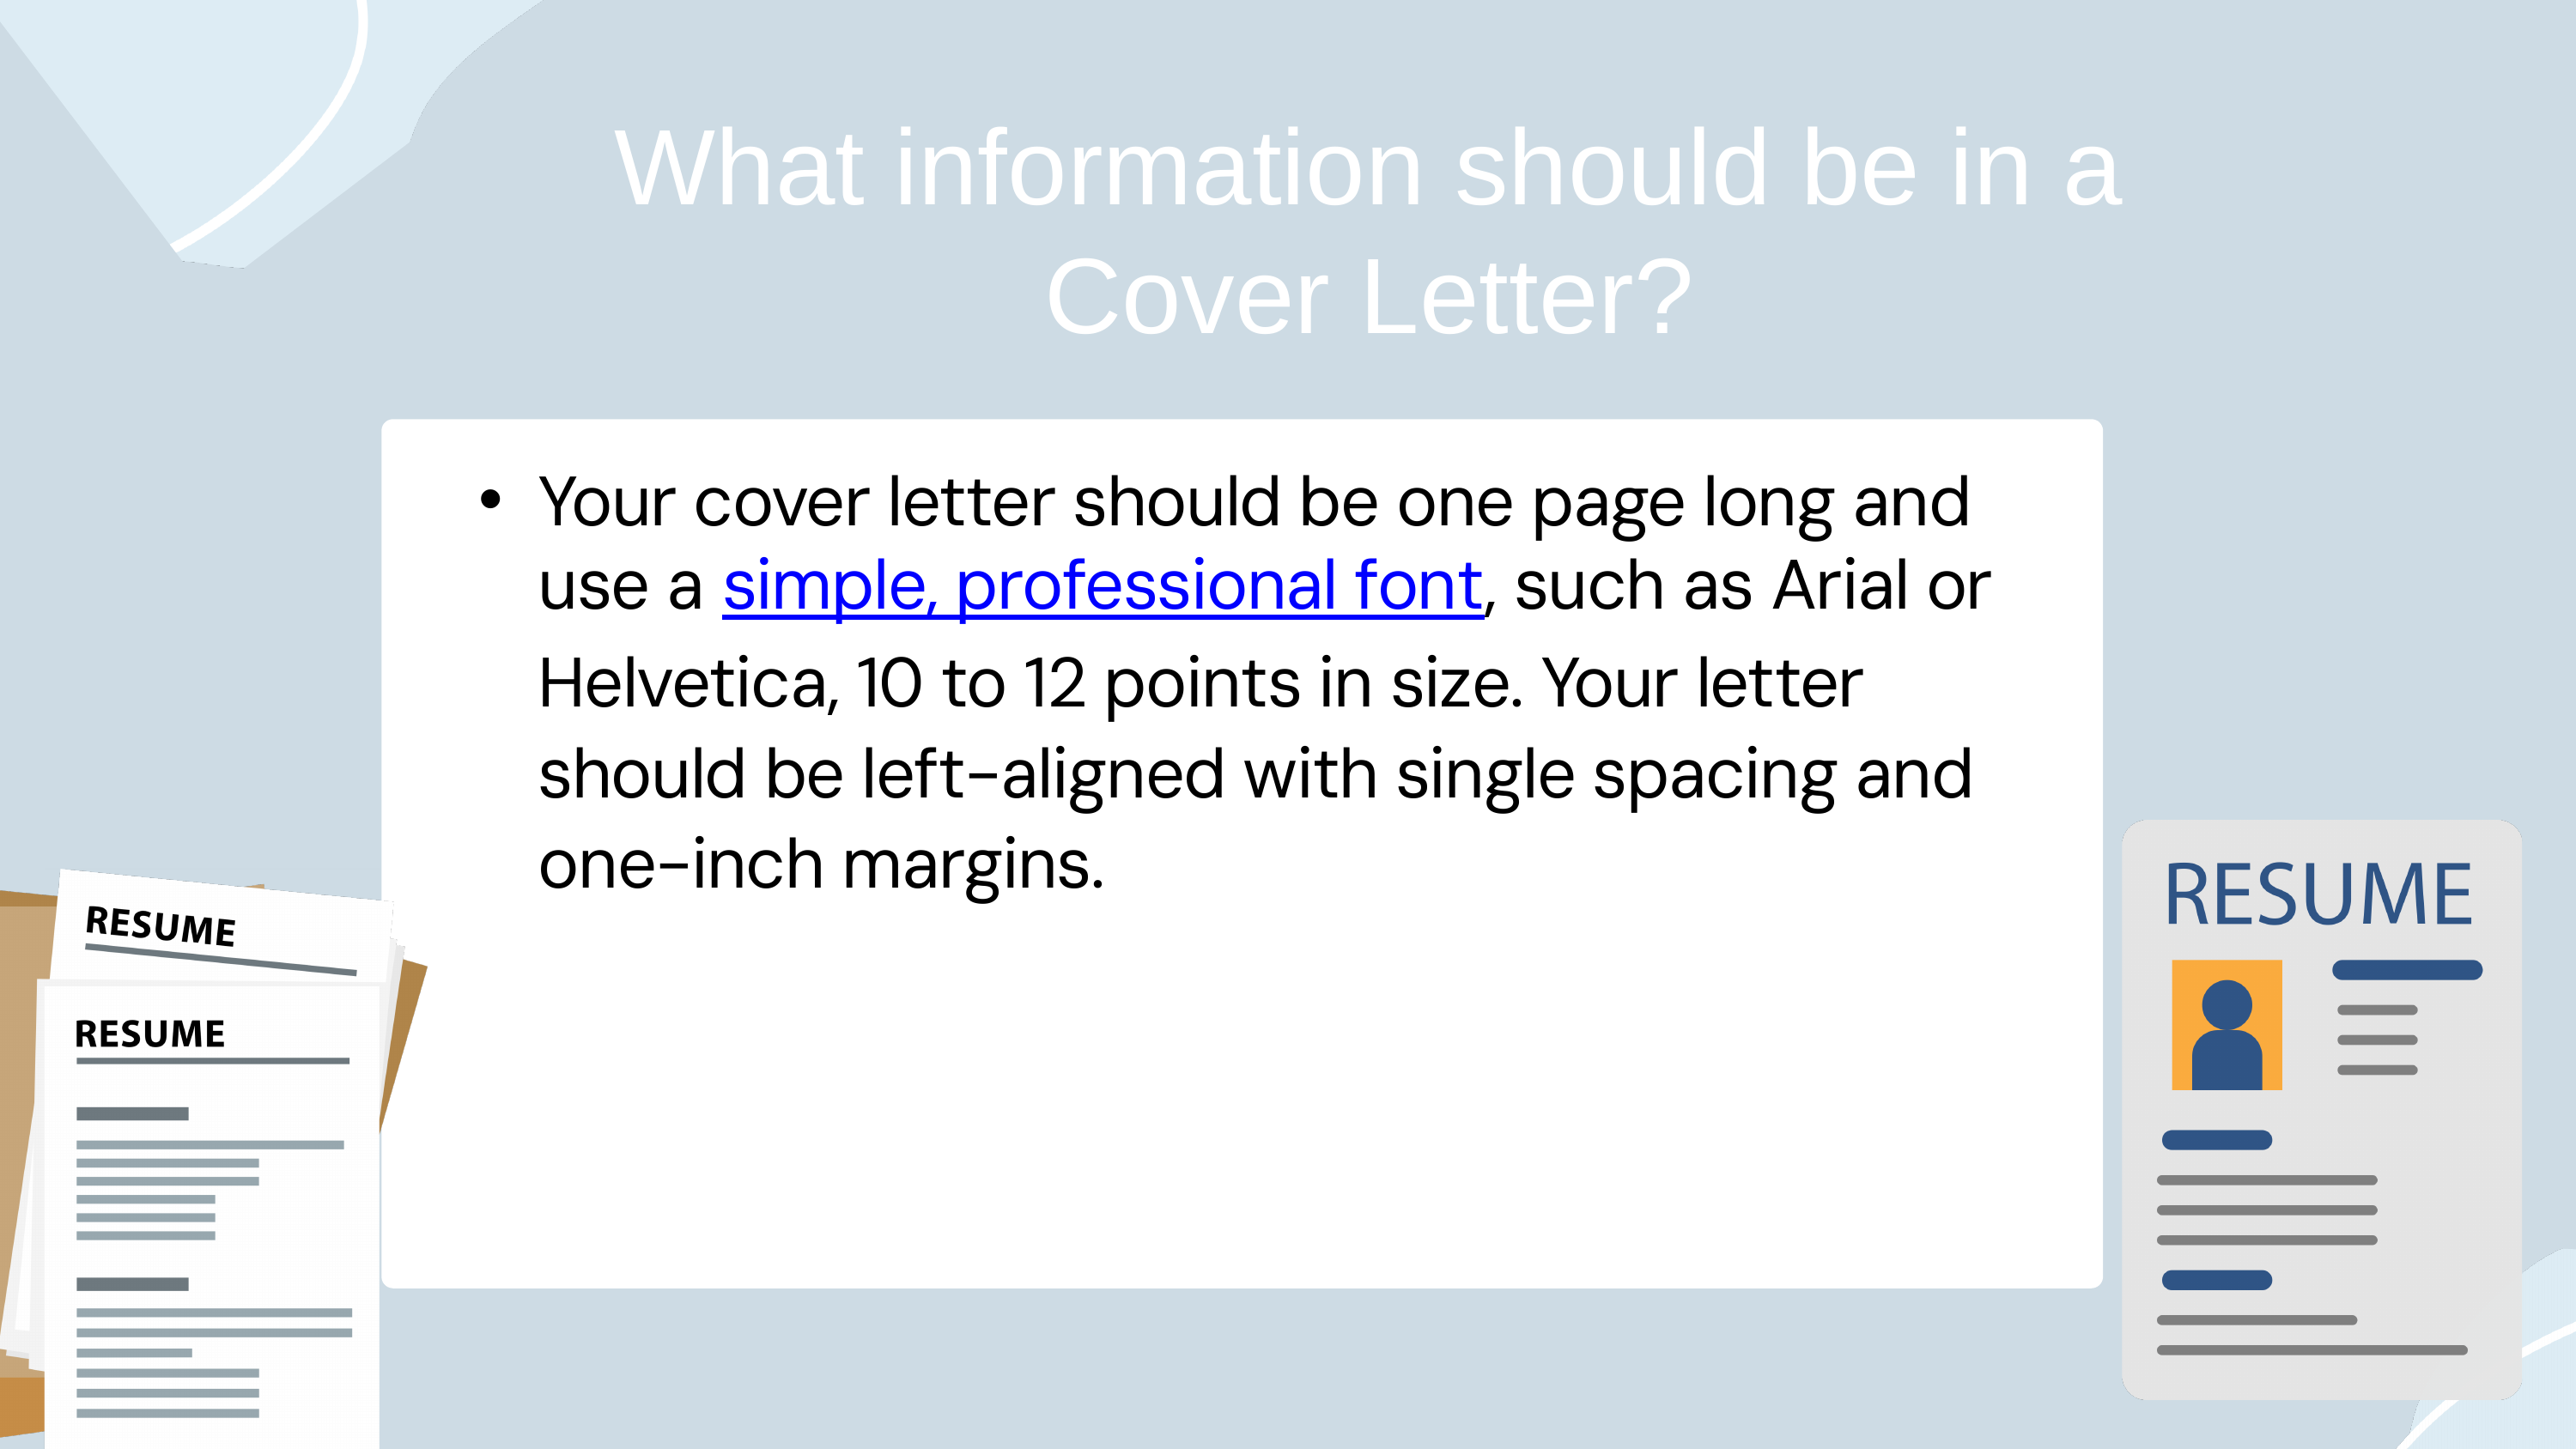

What information should be in a Cover Letter?

Your cover letter should be one page long and use a simple, professional font, such as Arial or Helvetica, 10 to 12 points in size. Your letter should be left-aligned with single spacing and one-inch margins.